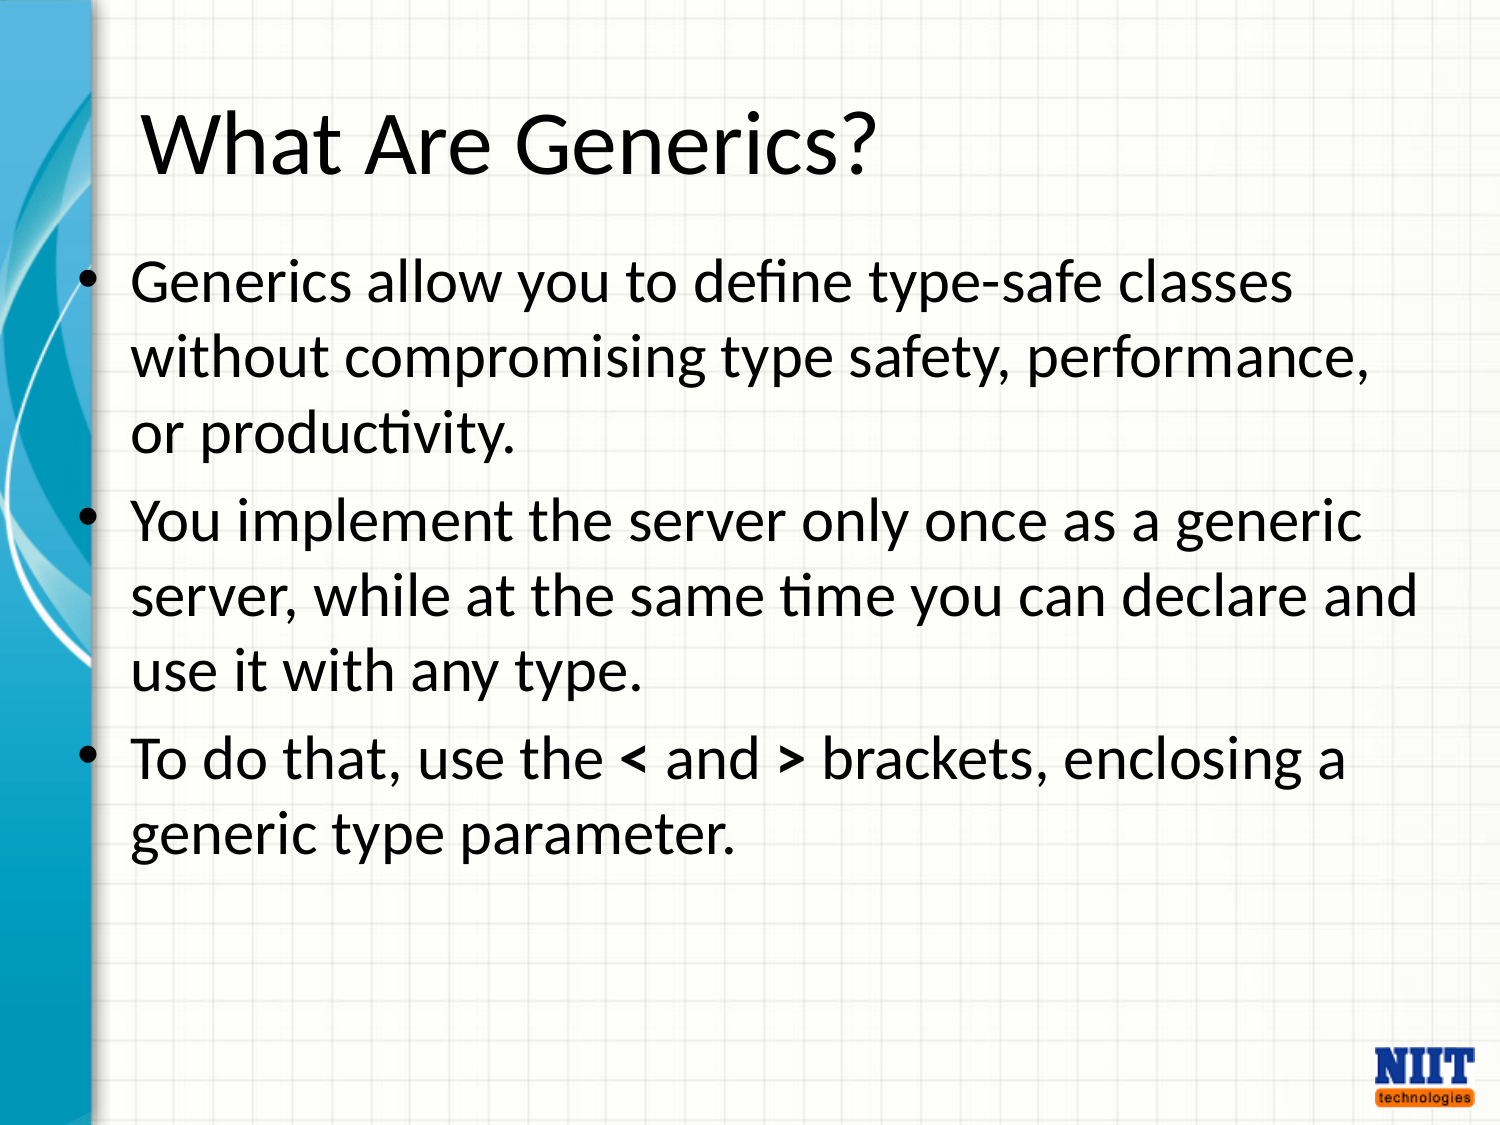

# What Are Generics?
Generics allow you to define type-safe classes without compromising type safety, performance, or productivity.
You implement the server only once as a generic server, while at the same time you can declare and use it with any type.
To do that, use the < and > brackets, enclosing a generic type parameter.